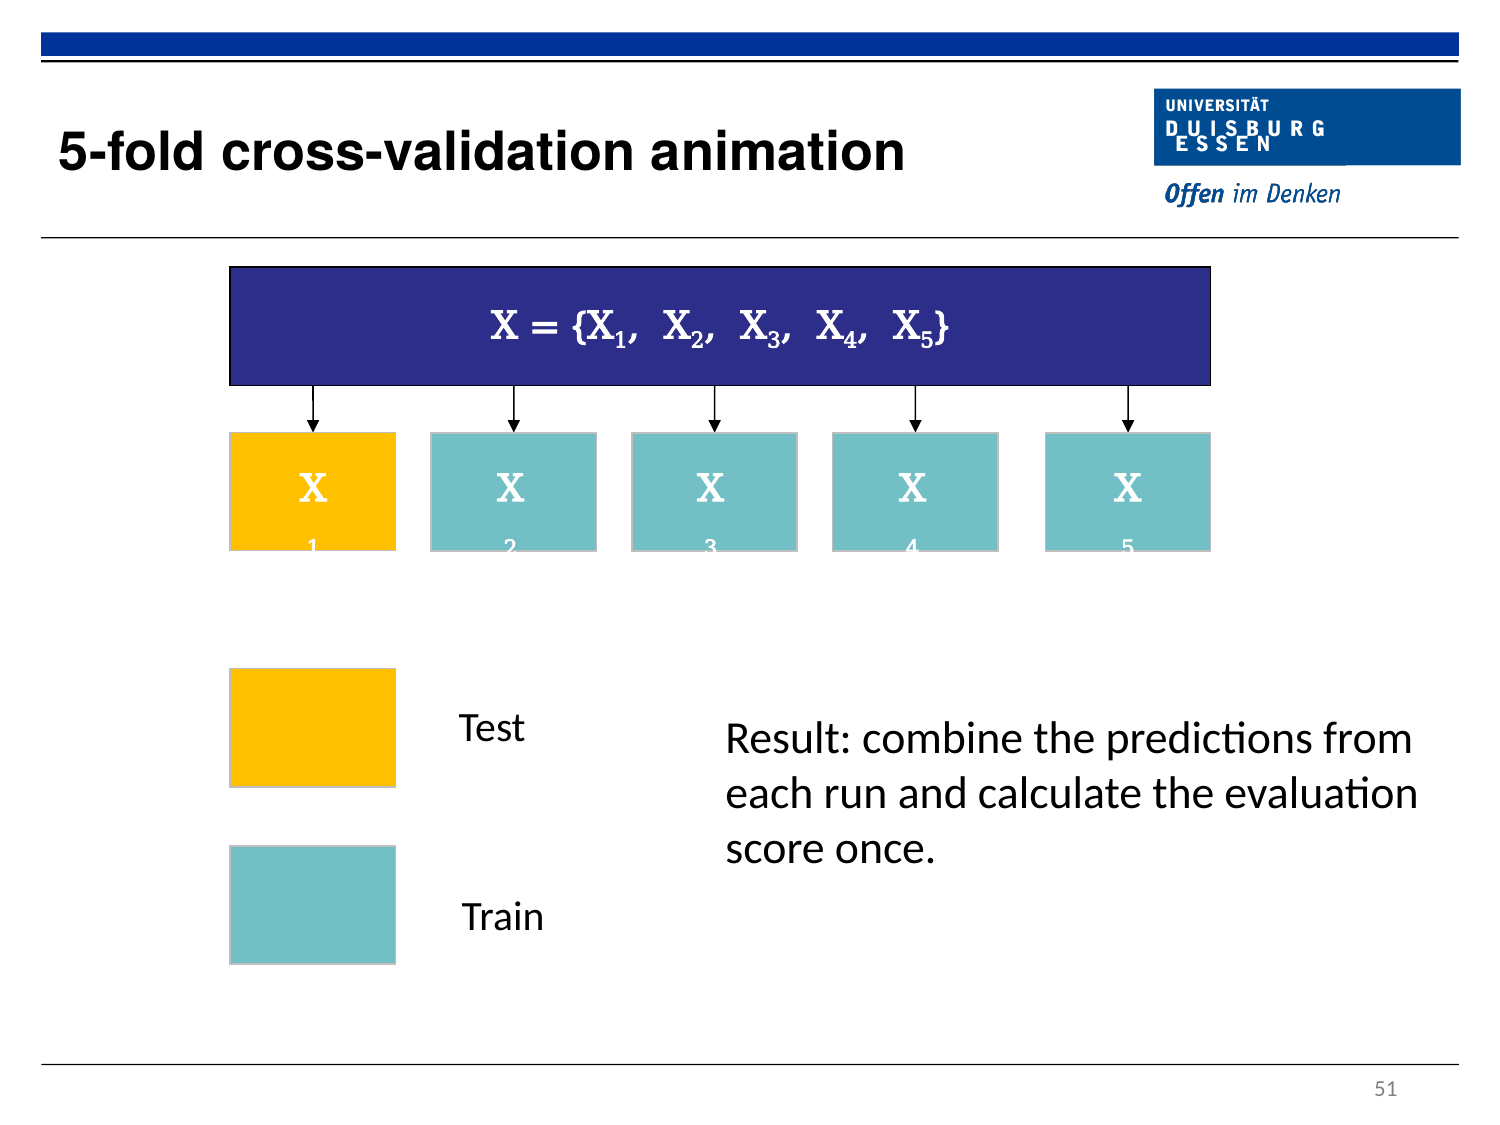

# 5-fold cross-validation animation
X = {X1,  X2,  X3,  X4,  X5}

X1
X2
X3
X4
X5
X1

Test

Train
Result: combine the predictions from each run and calculate the evaluation score once.